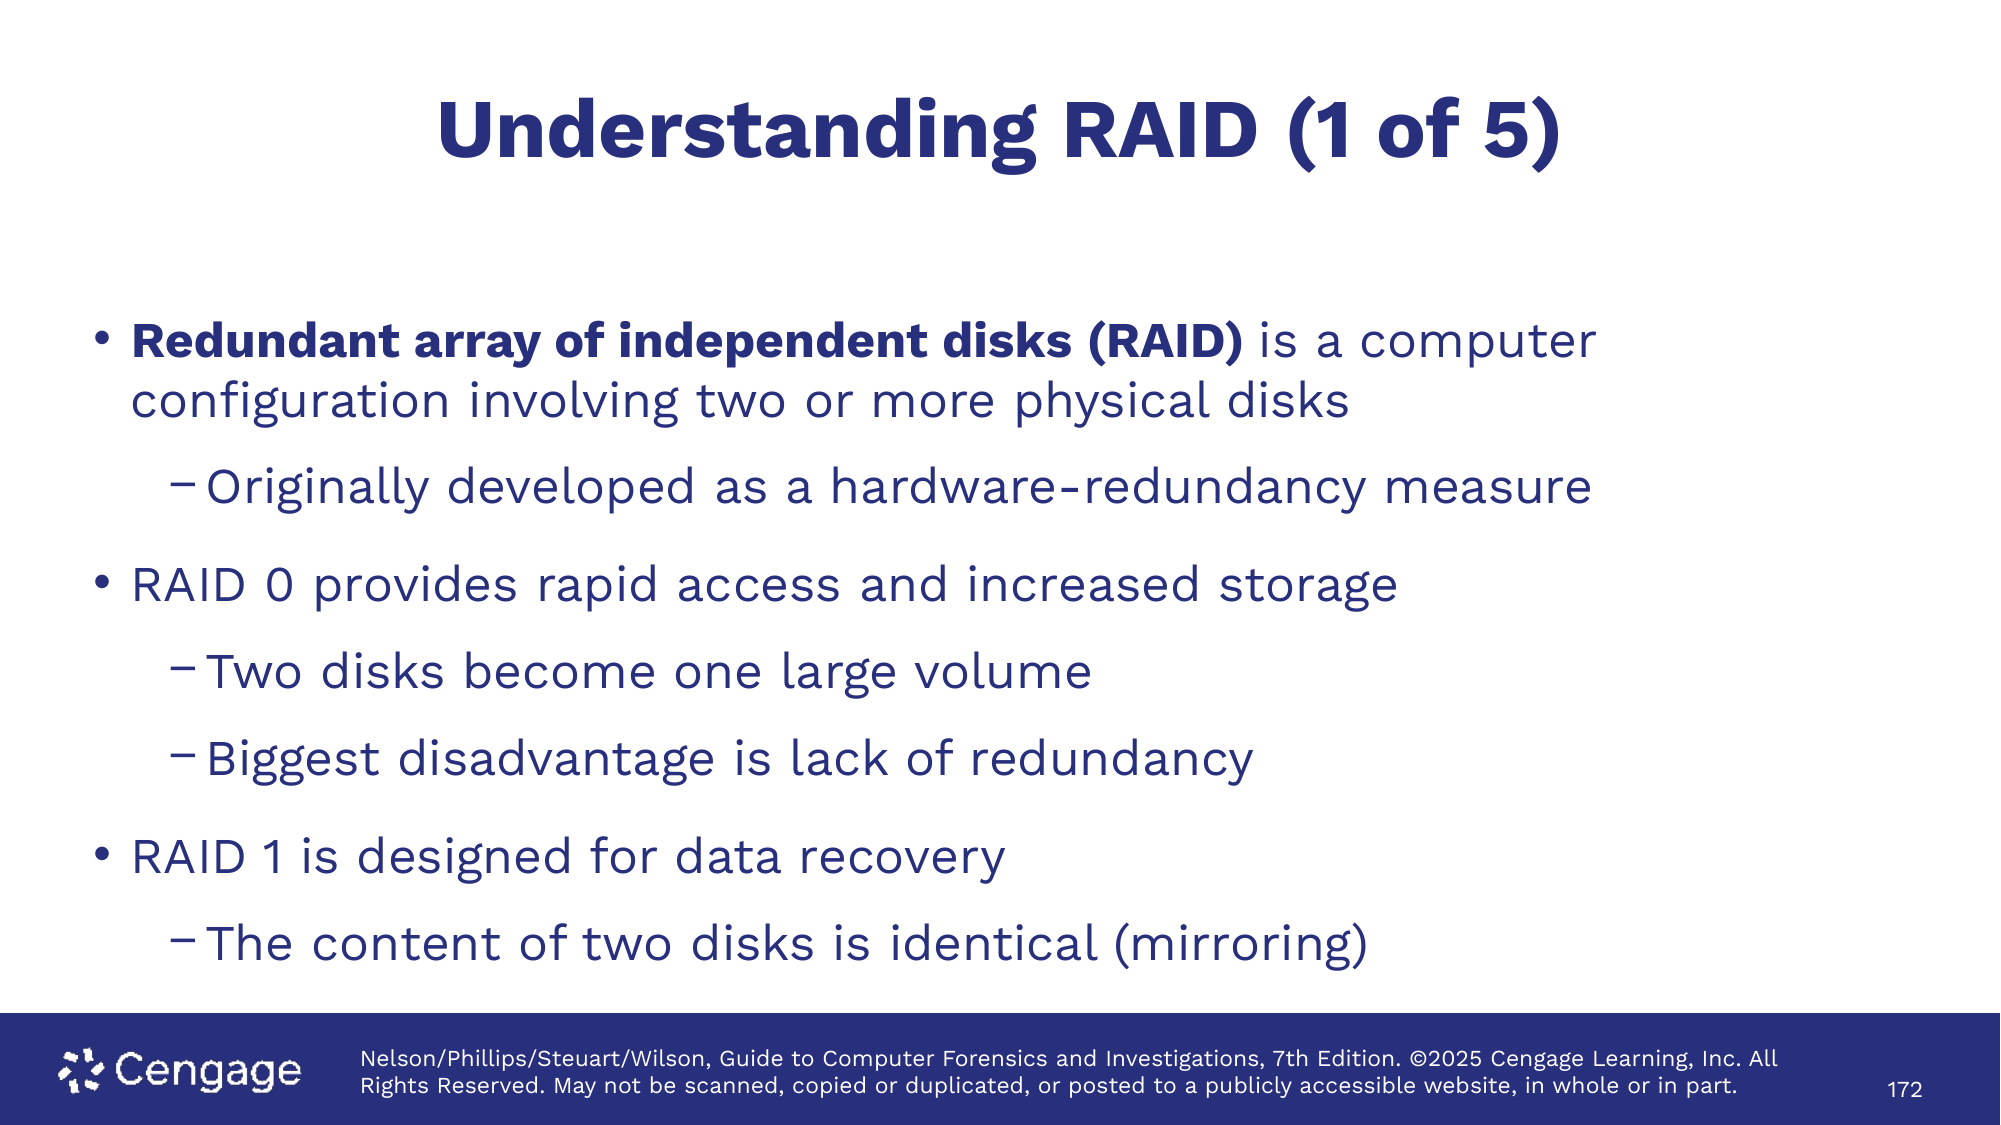

# Understanding RAID (1 of 5)
Redundant array of independent disks (RAID) is a computer configuration involving two or more physical disks
Originally developed as a hardware-redundancy measure
RAID 0 provides rapid access and increased storage
Two disks become one large volume
Biggest disadvantage is lack of redundancy
RAID 1 is designed for data recovery
The content of two disks is identical (mirroring)